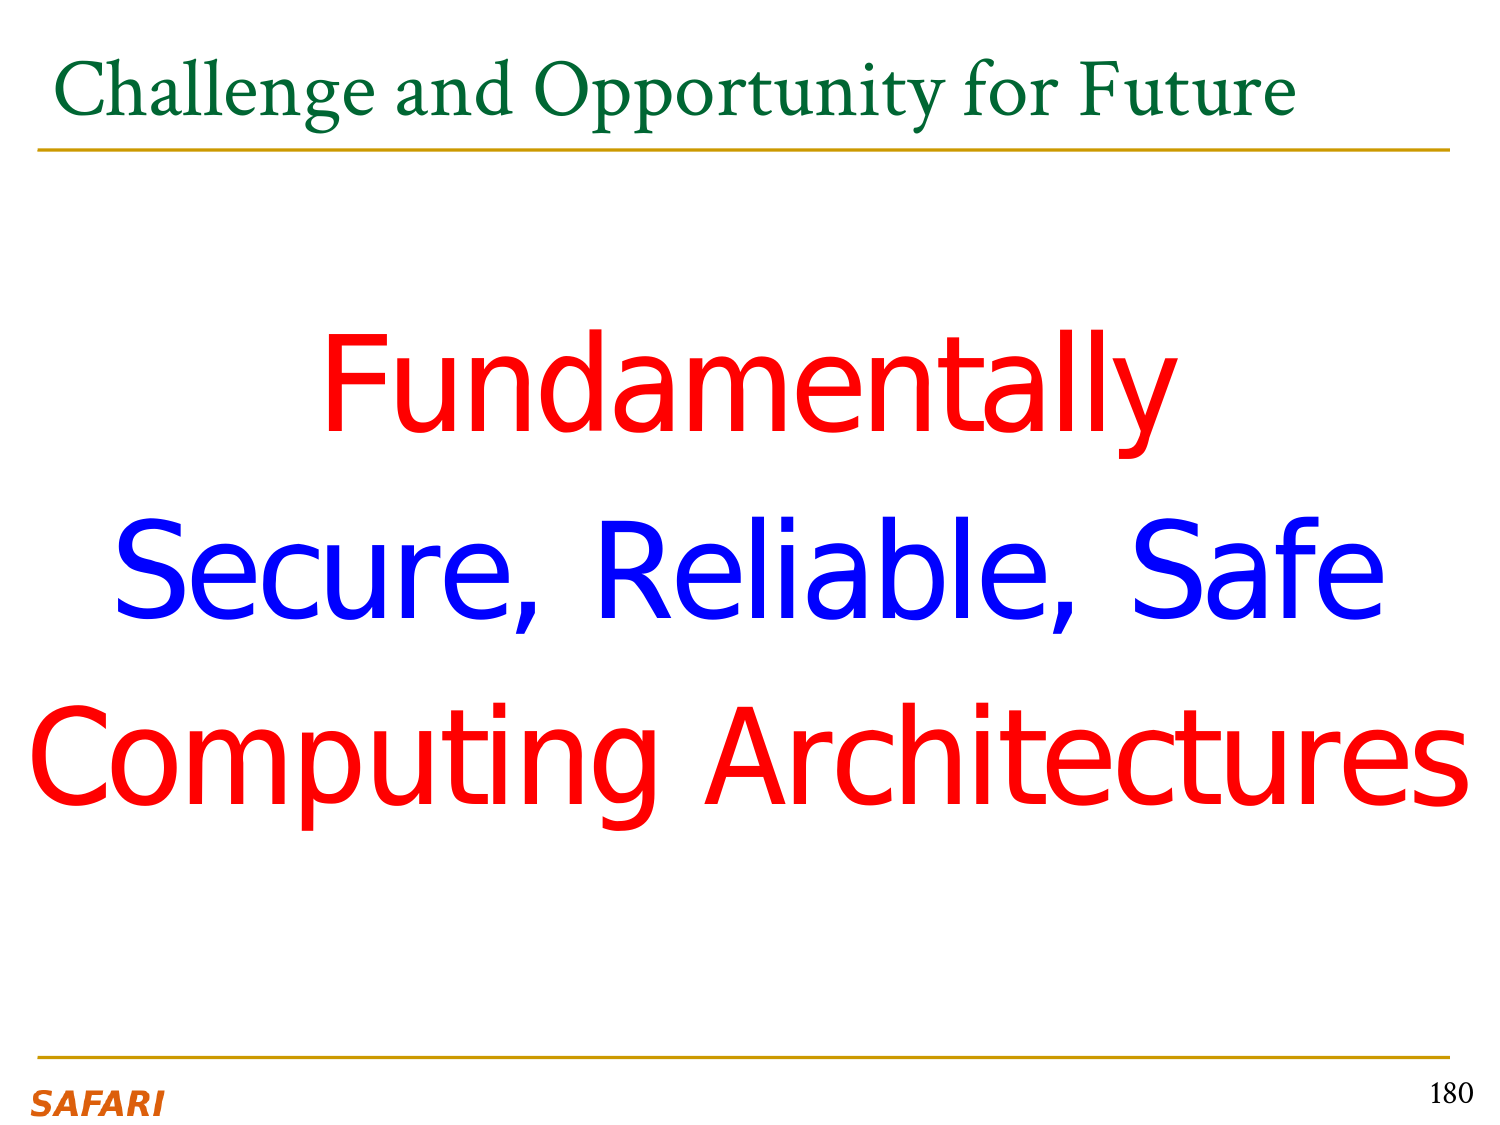

# Challenge and Opportunity for Future
Fundamentally
Secure, Reliable, Safe
Computing Architectures
180